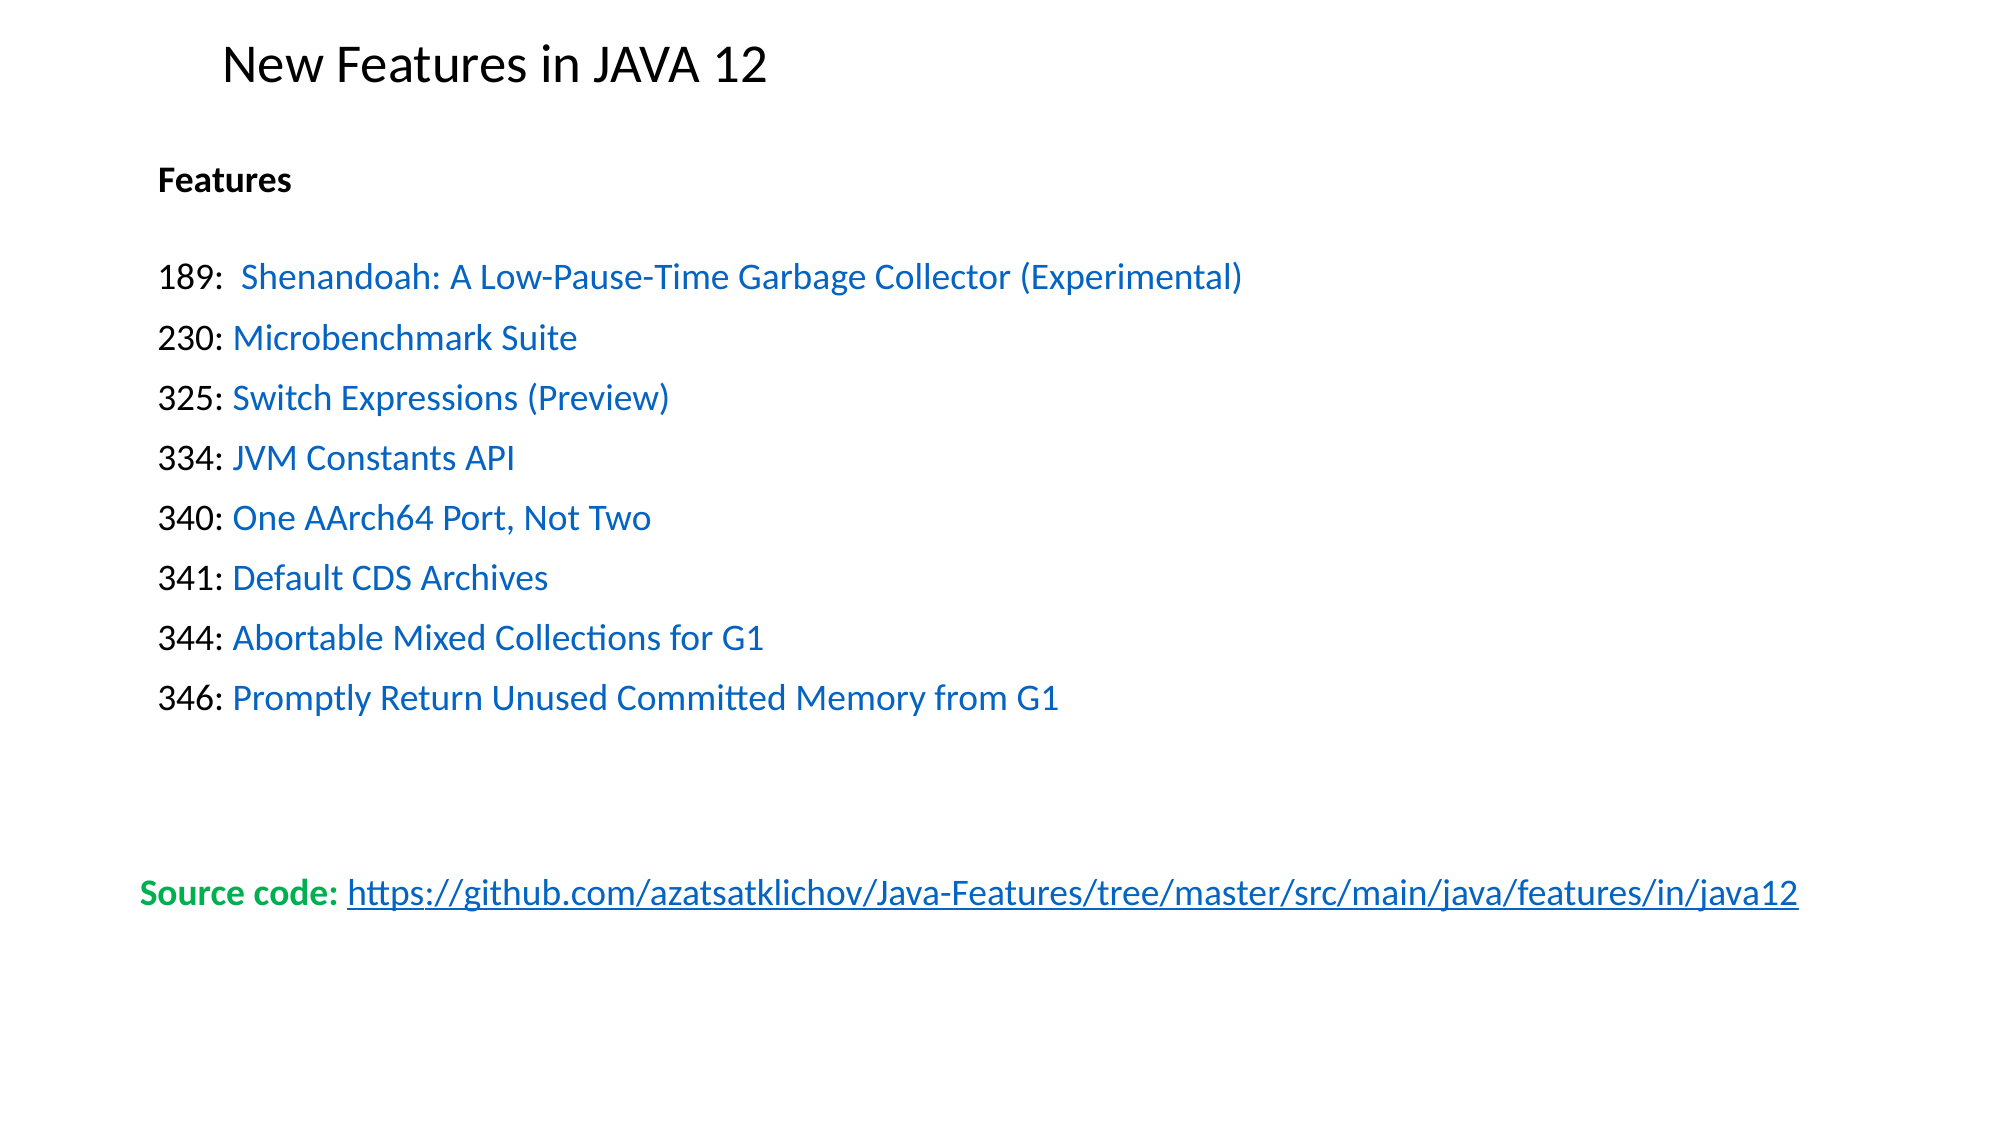

New Features in JAVA 12

Features

| 189: Shenandoah: A Low-Pause-Time Garbage Collector (Experimental) |
| --- |
| 230: Microbenchmark Suite |
| 325: Switch Expressions (Preview) |
| 334: JVM Constants API |
| 340: One AArch64 Port, Not Two |
| 341: Default CDS Archives |
| 344: Abortable Mixed Collections for G1 |
| 346: Promptly Return Unused Committed Memory from G1 |
Source code: https://github.com/azatsatklichov/Java-Features/tree/master/src/main/java/features/in/java12